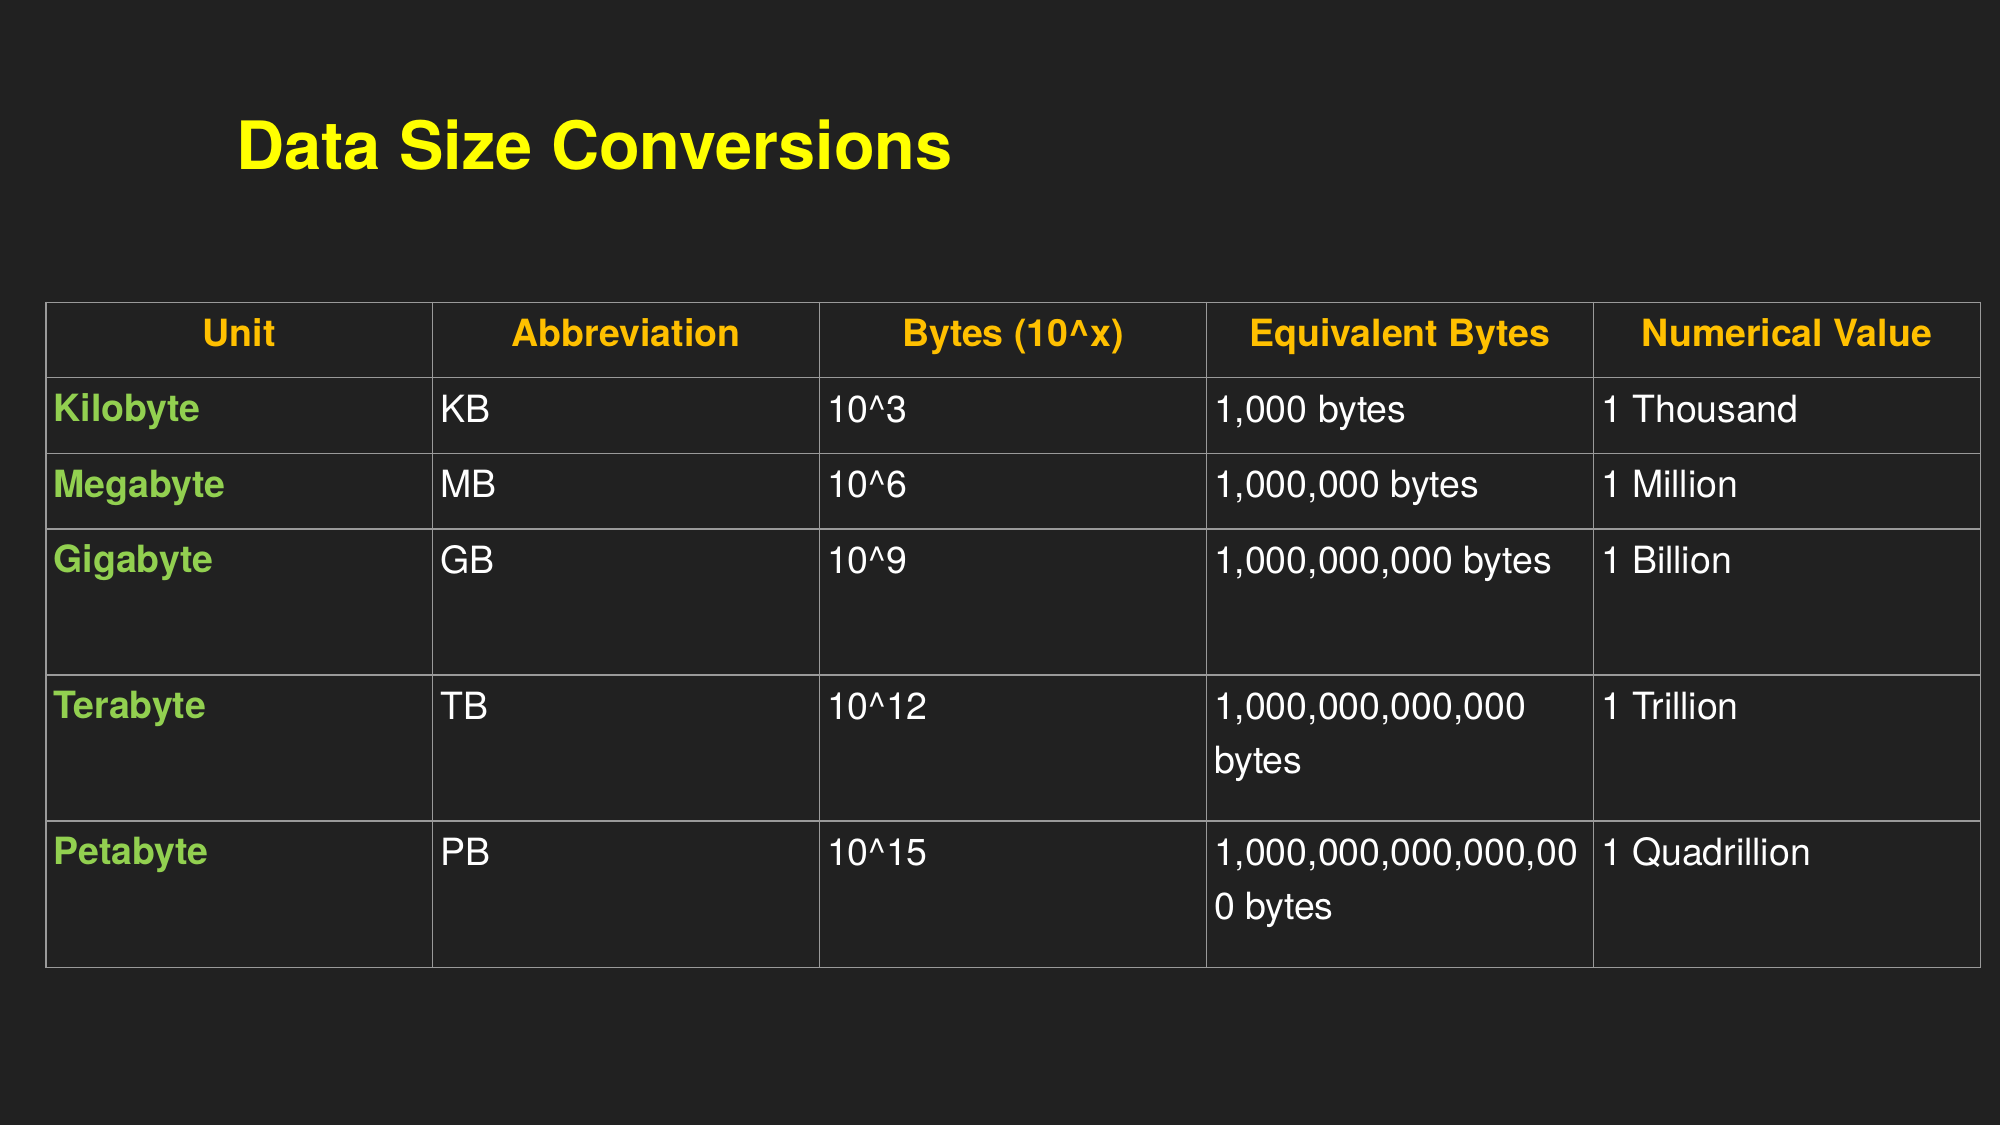

Data Size Conversions

| Unit | Abbreviation | Bytes (10^x) | Equivalent Bytes | Numerical Value |
| --- | --- | --- | --- | --- |
| Kilobyte | KB | 10^3 | 1,000 bytes | 1 Thousand |
| Megabyte | MB | 10^6 | 1,000,000 bytes | 1 Million |
| Gigabyte | GB | 10^9 | 1,000,000,000 bytes | 1 Billion |
| Terabyte | TB | 10^12 | 1,000,000,000,000 bytes | 1 Trillion |
| Petabyte | PB | 10^15 | 1,000,000,000,000,000 bytes | 1 Quadrillion |